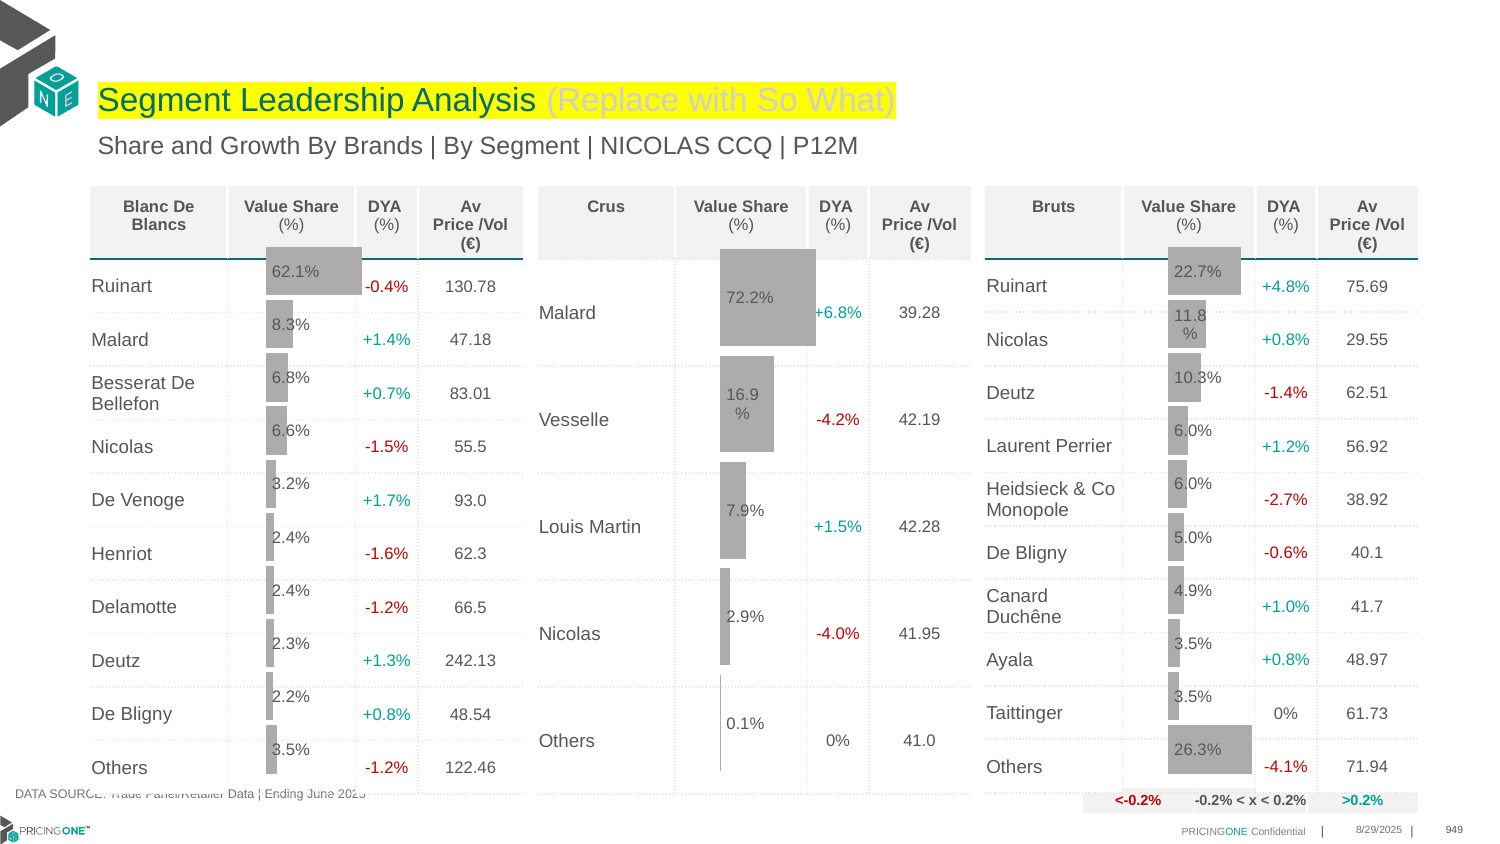

# Segment Leadership Analysis (Replace with So What)
Share and Growth By Brands | By Segment | NICOLAS CCQ | P12M
| Crus | Value Share (%) | DYA (%) | Av Price /Vol (€) |
| --- | --- | --- | --- |
| Malard |  | +6.8% | 39.28 |
| Vesselle |  | -4.2% | 42.19 |
| Louis Martin |  | +1.5% | 42.28 |
| Nicolas |  | -4.0% | 41.95 |
| Others |  | 0% | 41.0 |
| Blanc De Blancs | Value Share (%) | DYA (%) | Av Price /Vol (€) |
| --- | --- | --- | --- |
| Ruinart |  | -0.4% | 130.78 |
| Malard |  | +1.4% | 47.18 |
| Besserat De Bellefon |  | +0.7% | 83.01 |
| Nicolas |  | -1.5% | 55.5 |
| De Venoge |  | +1.7% | 93.0 |
| Henriot |  | -1.6% | 62.3 |
| Delamotte |  | -1.2% | 66.5 |
| Deutz |  | +1.3% | 242.13 |
| De Bligny |  | +0.8% | 48.54 |
| Others |  | -1.2% | 122.46 |
| Bruts | Value Share (%) | DYA (%) | Av Price /Vol (€) |
| --- | --- | --- | --- |
| Ruinart |  | +4.8% | 75.69 |
| Nicolas |  | +0.8% | 29.55 |
| Deutz |  | -1.4% | 62.51 |
| Laurent Perrier |  | +1.2% | 56.92 |
| Heidsieck & Co Monopole |  | -2.7% | 38.92 |
| De Bligny |  | -0.6% | 40.1 |
| Canard Duchêne |  | +1.0% | 41.7 |
| Ayala |  | +0.8% | 48.97 |
| Taittinger |  | 0% | 61.73 |
| Others |  | -4.1% | 71.94 |

### Chart

| Category | Blanc De Blancs | NICOLAS CCQ |
|---|---|
| None | 0.6214626053743321 |

### Chart

| Category | Crus | NICOLAS CCQ |
|---|---|
| None | 0.721863337564173 |

### Chart

| Category | Bruts | NICOLAS CCQ |
|---|---|
| None | 0.22651811584687973 |
DATA SOURCE: Trade Panel/Retailer Data | Ending June 2025
| <-0.2% | -0.2% < x < 0.2% | >0.2% |
| --- | --- | --- |

8/29/2025
949